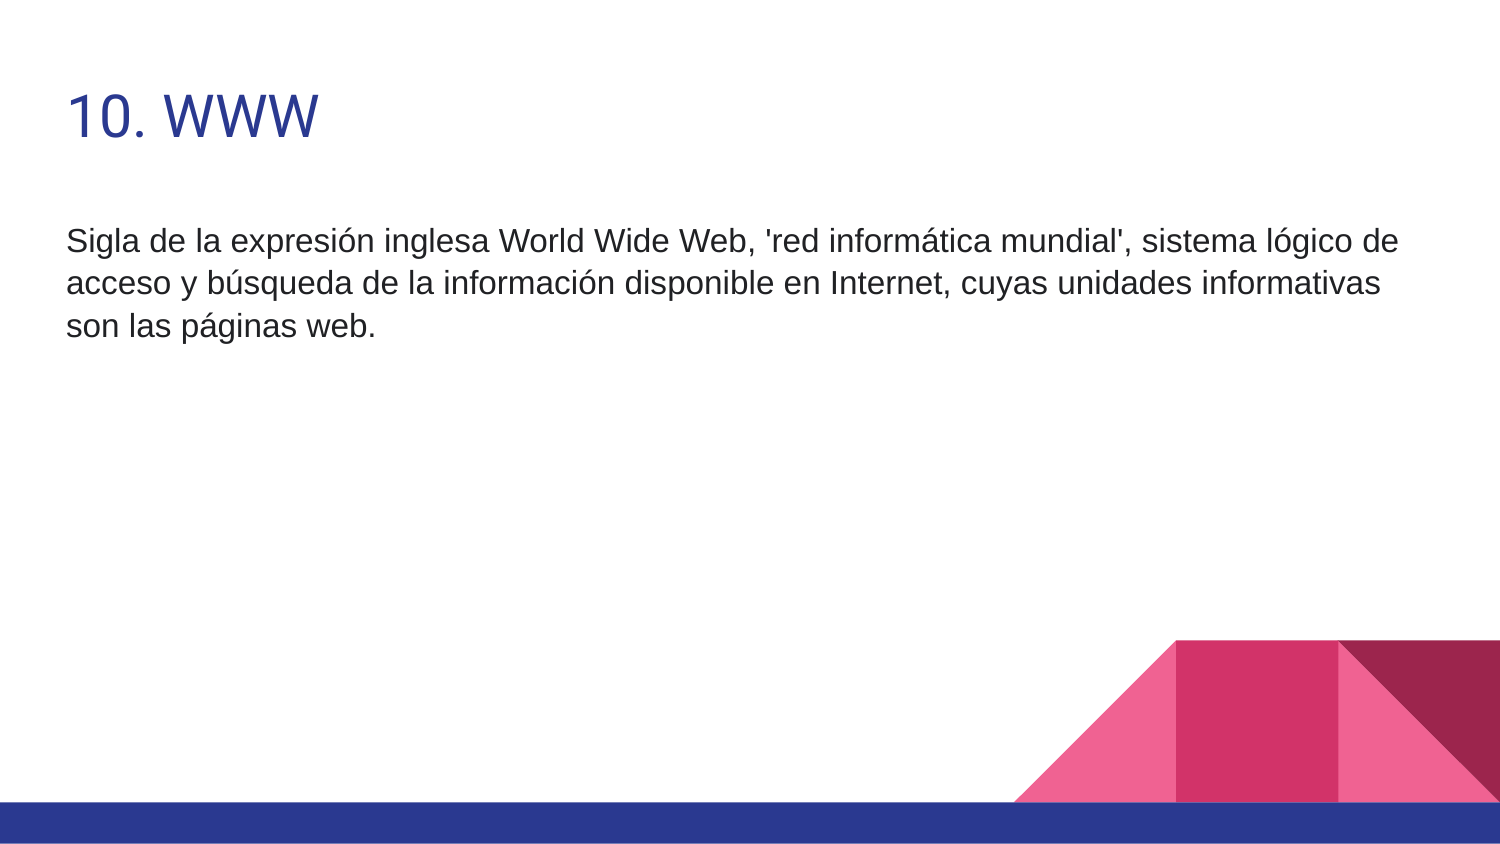

# 10. WWW
Sigla de la expresión inglesa World Wide Web, 'red informática mundial', sistema lógico de acceso y búsqueda de la información disponible en Internet, cuyas unidades informativas son las páginas web.